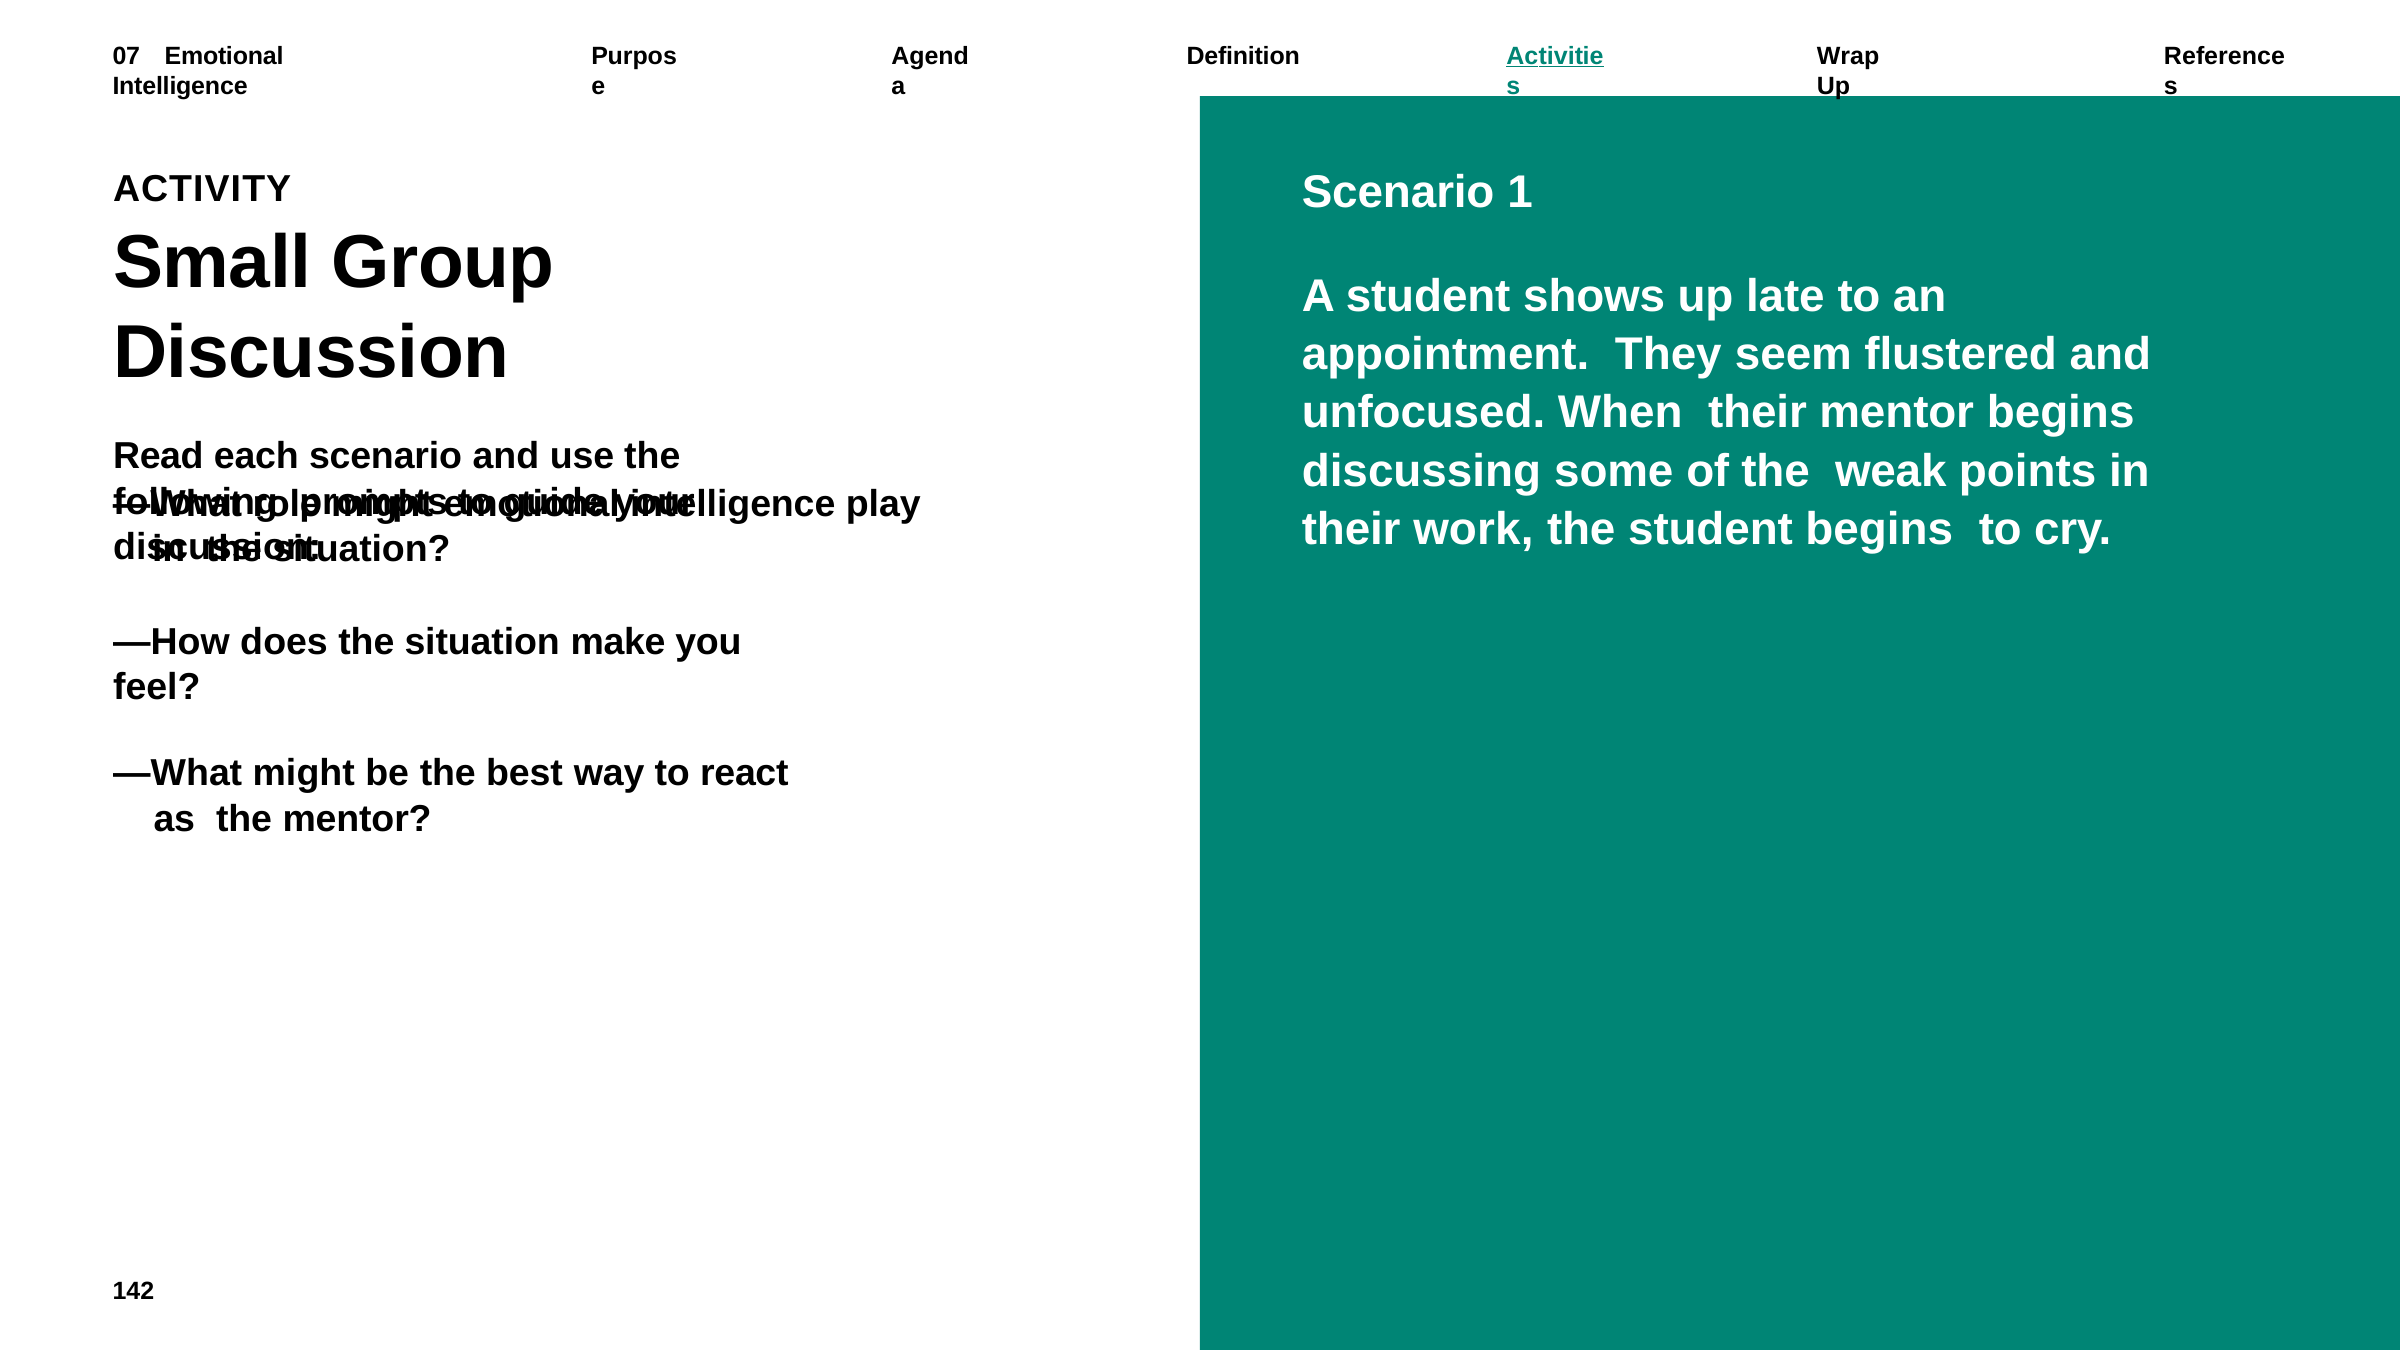

07	Emotional	Intelligence
Purpose
Agenda
Definition
Activities
Wrap	Up
References

Scenario 1
A student shows up late to an appointment.  They seem flustered and unfocused. When  their mentor begins discussing some of the  weak points in their work, the student begins  to cry.
ACTIVITY
Small Group Discussion
Read each scenario and use the following  prompts to guide your discussion:
—What role might emotional intelligence play in  the situation?
—How does the situation make you feel?

—What might be the best way to react as  the mentor?
142